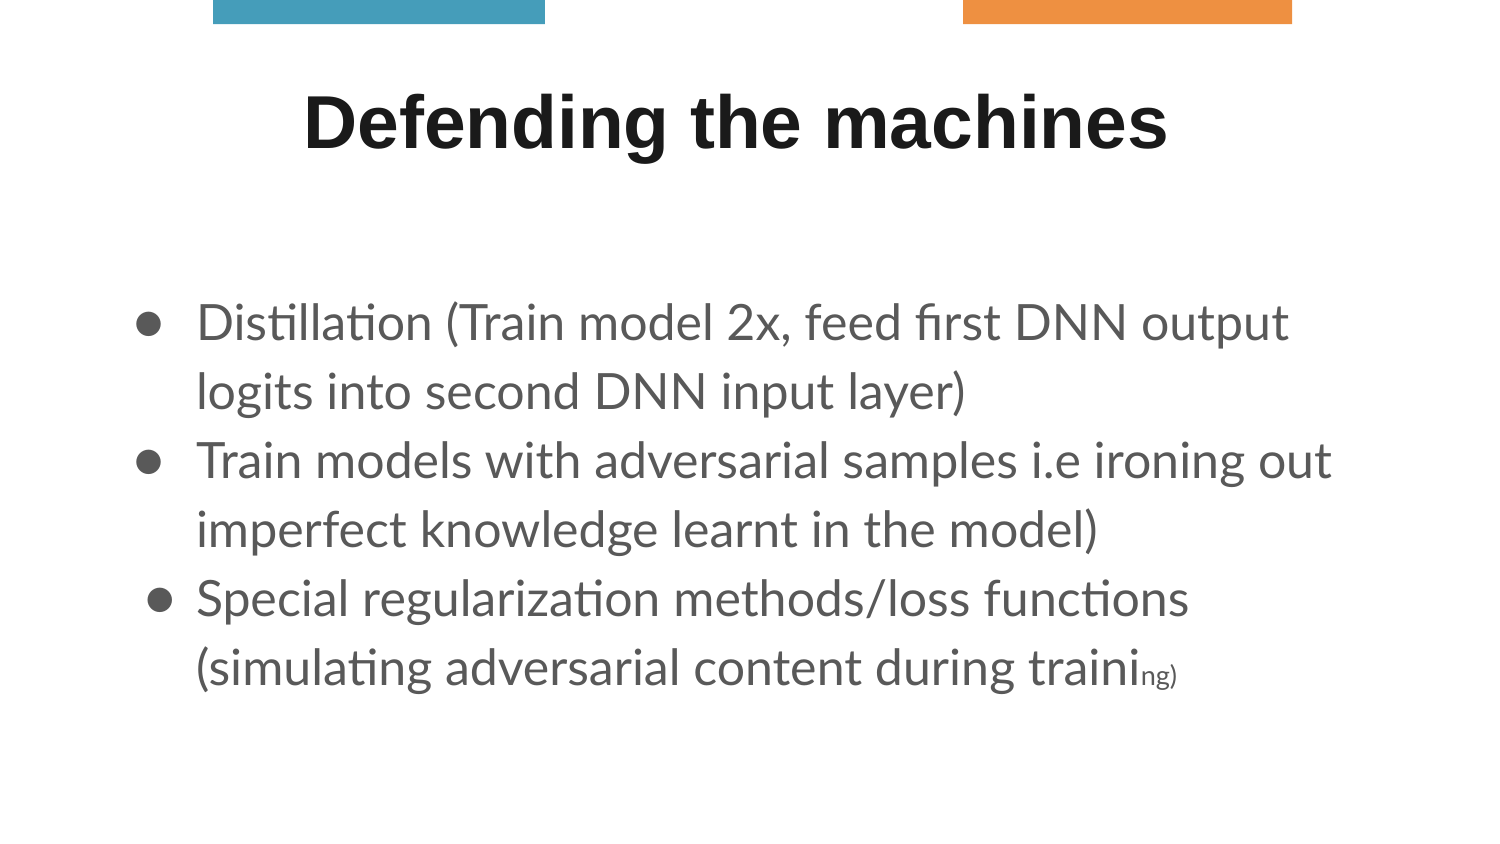

# Defending the machines

Distillation (Train model 2x, feed first DNN output logits into second DNN input layer)
Train models with adversarial samples i.e ironing out imperfect knowledge learnt in the model)
Special regularization methods/loss functions (simulating adversarial content during training)